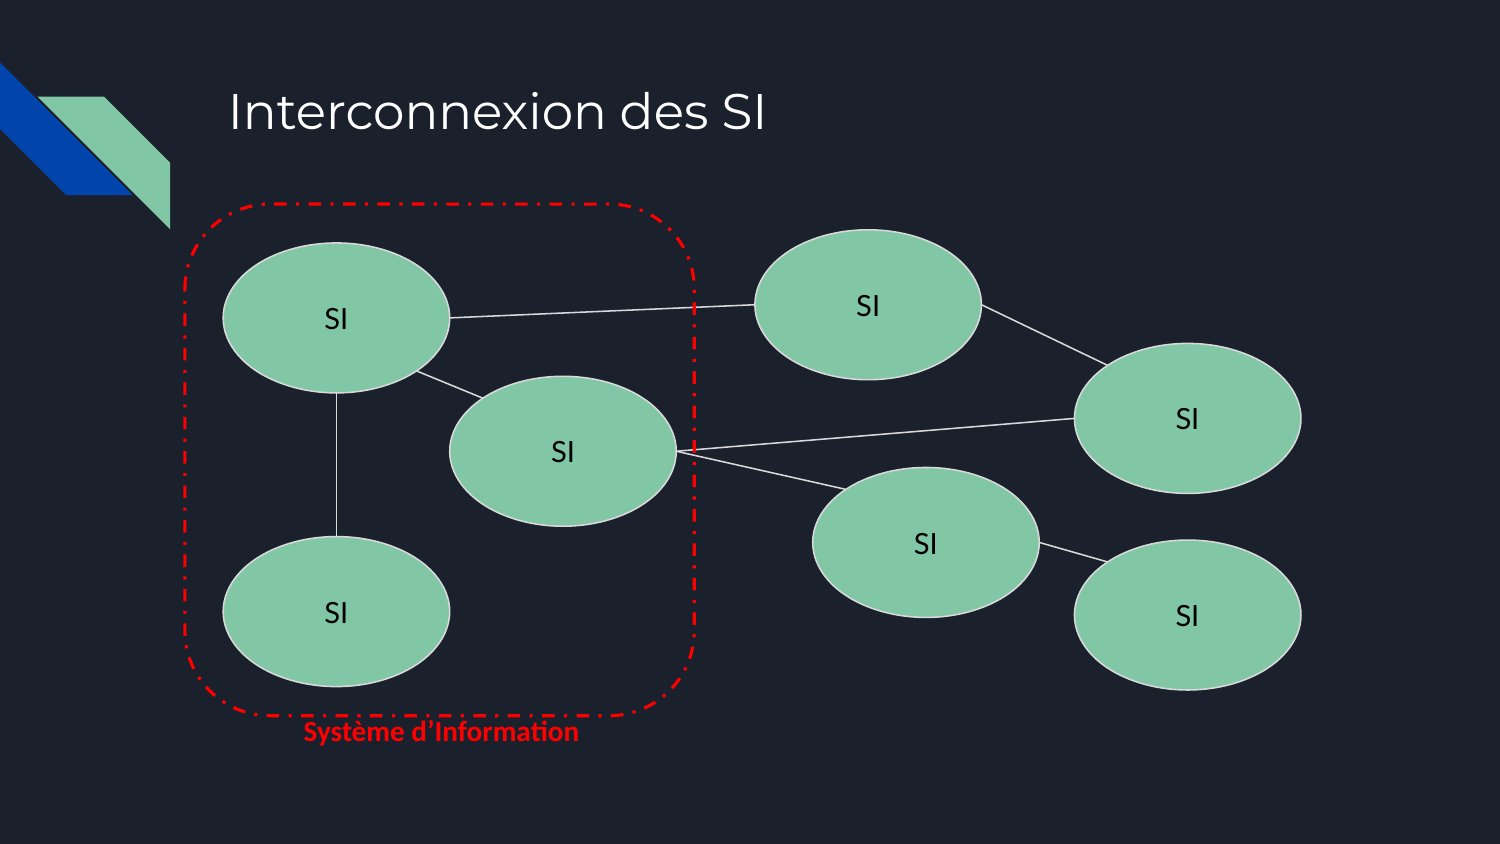

# Interconnexion des SI

SI
SI
SI
SI
SI
SI
SI
Système d’Information